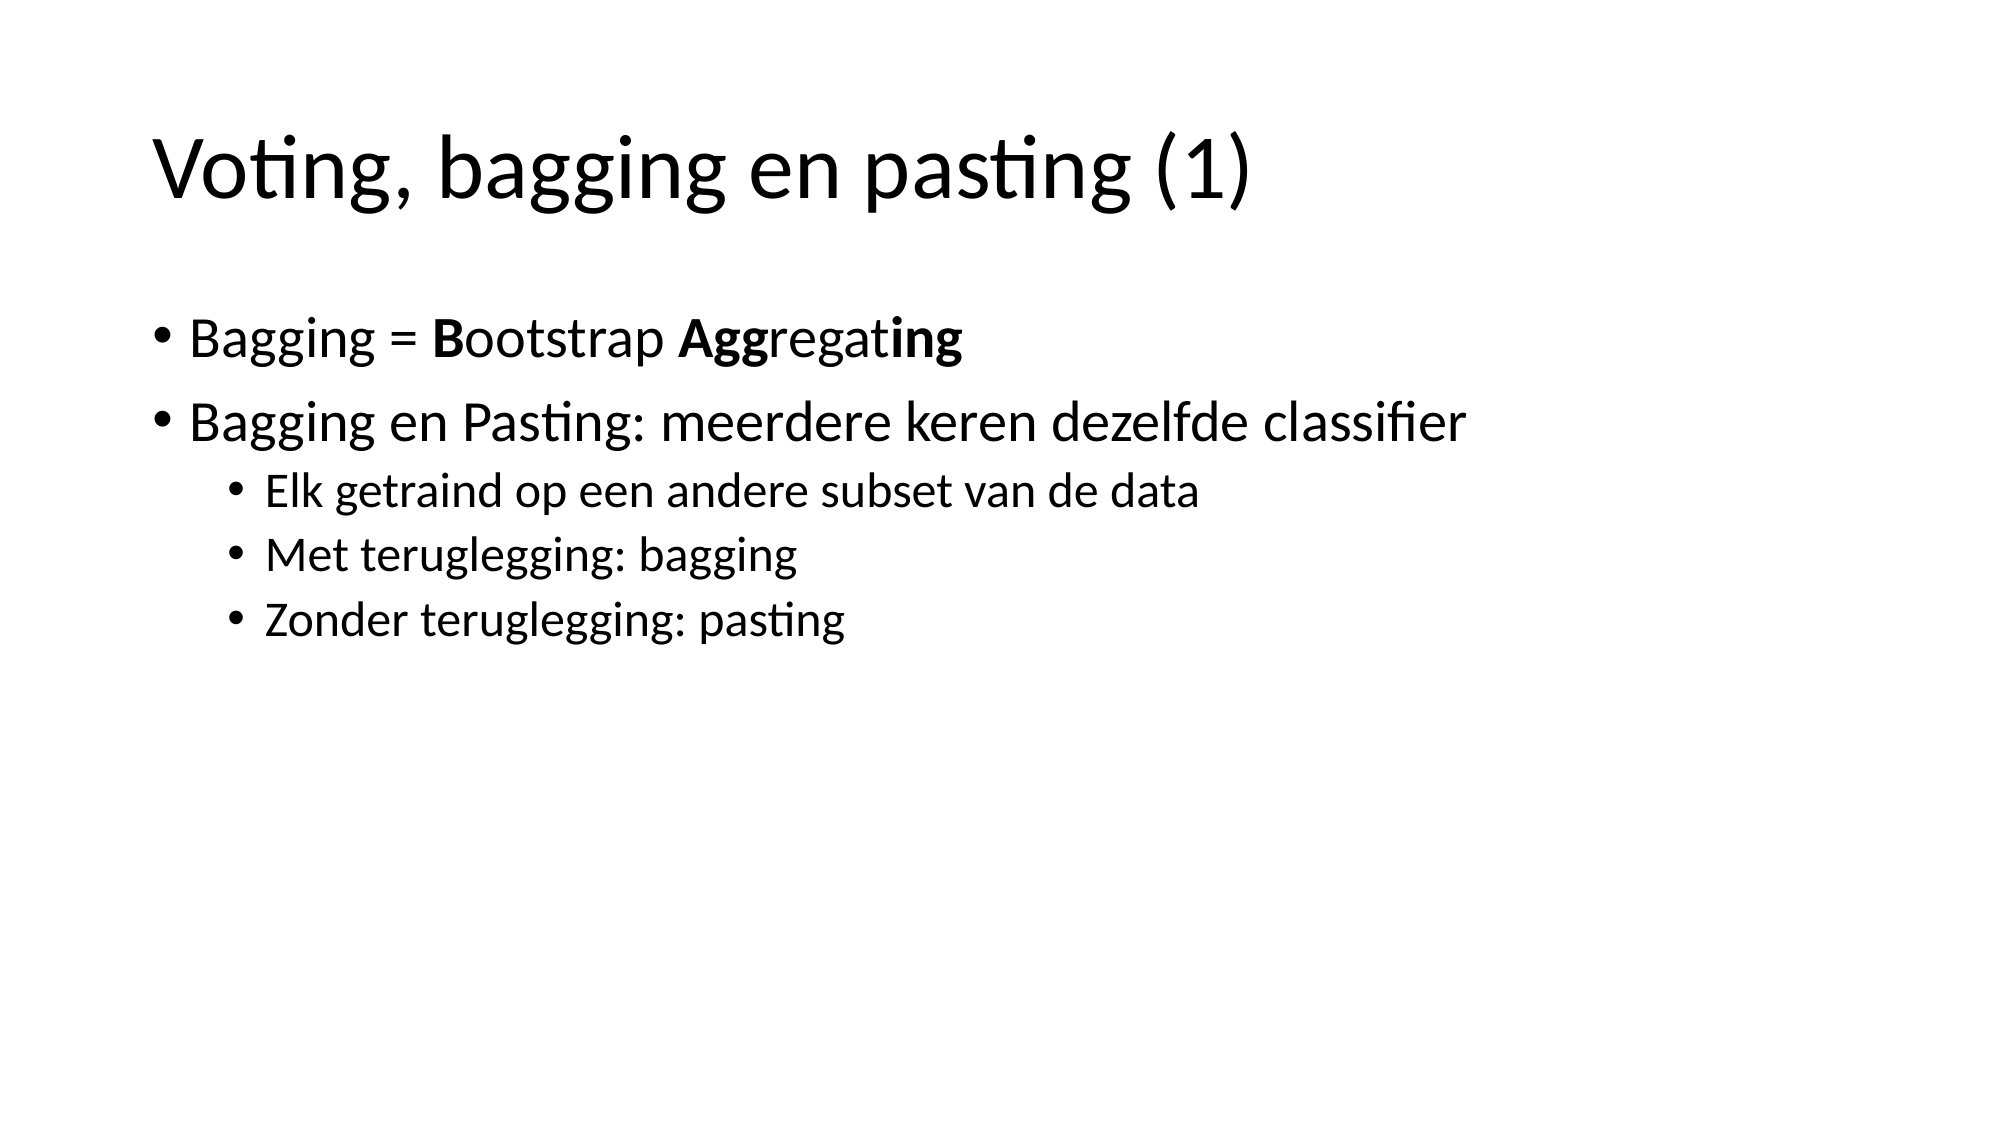

# Voting, bagging en pasting (1)
Bagging = Bootstrap Aggregating
Bagging en Pasting: meerdere keren dezelfde classifier
Elk getraind op een andere subset van de data
Met teruglegging: bagging
Zonder teruglegging: pasting